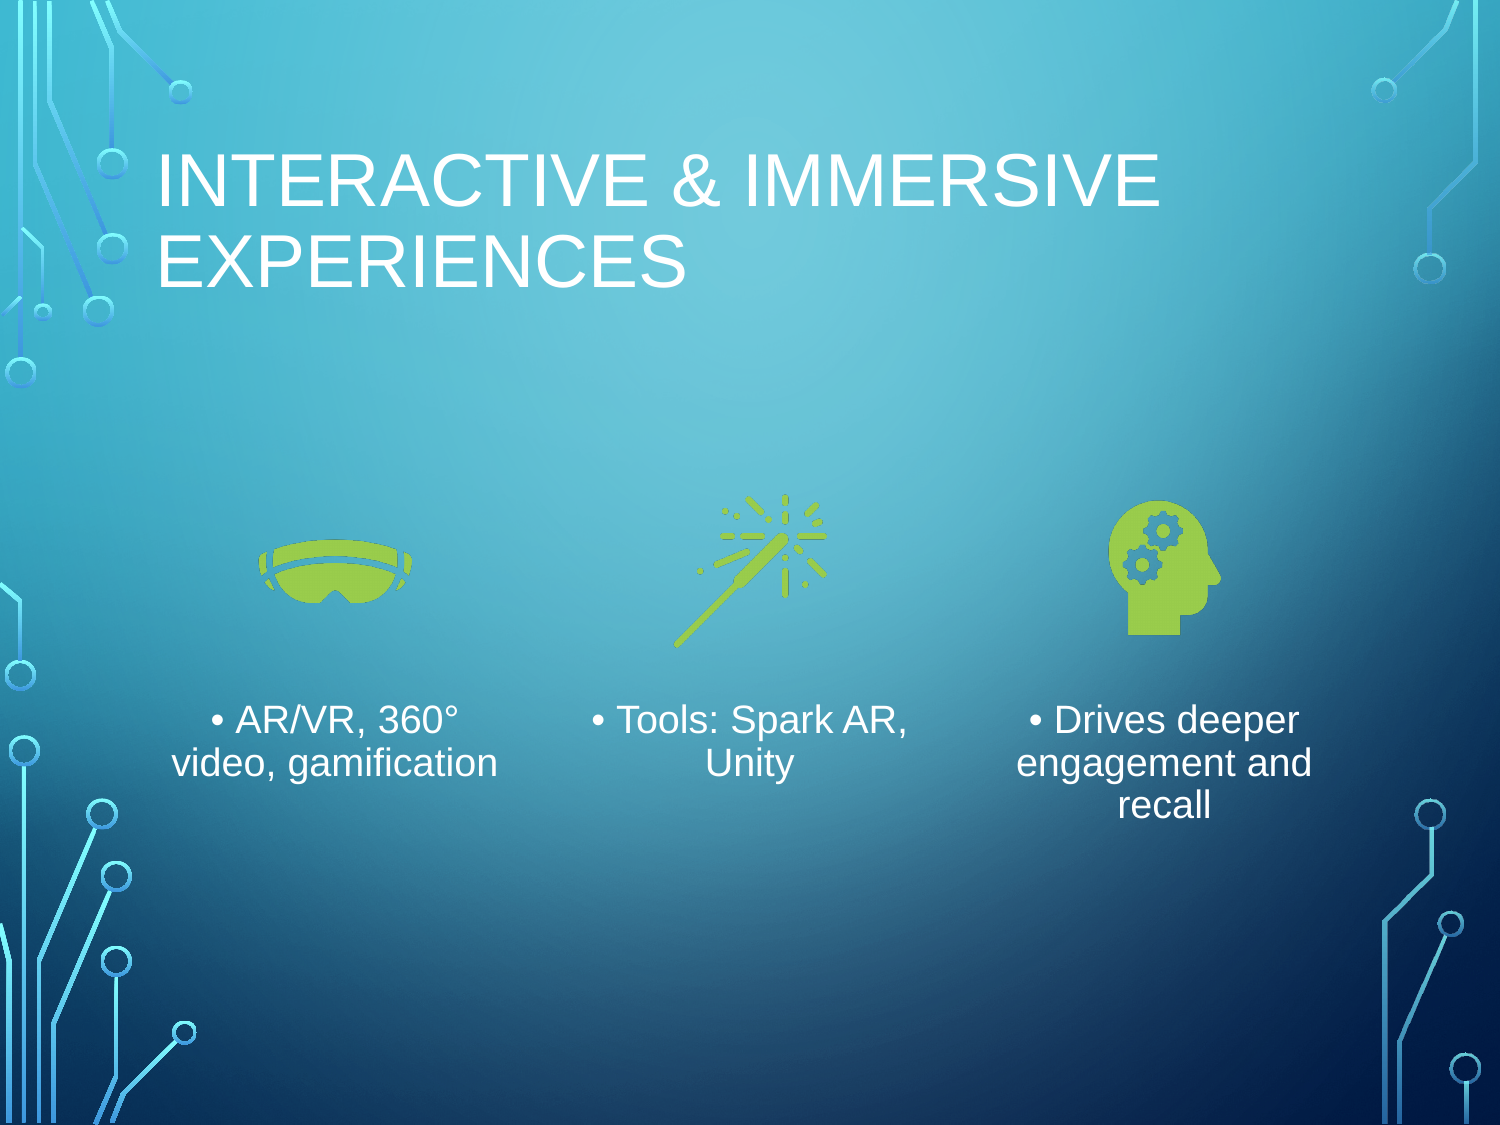

# Interactive & Immersive Experiences
• AR/VR, 360° video, gamification
• Tools: Spark AR, Unity
• Drives deeper engagement and recall